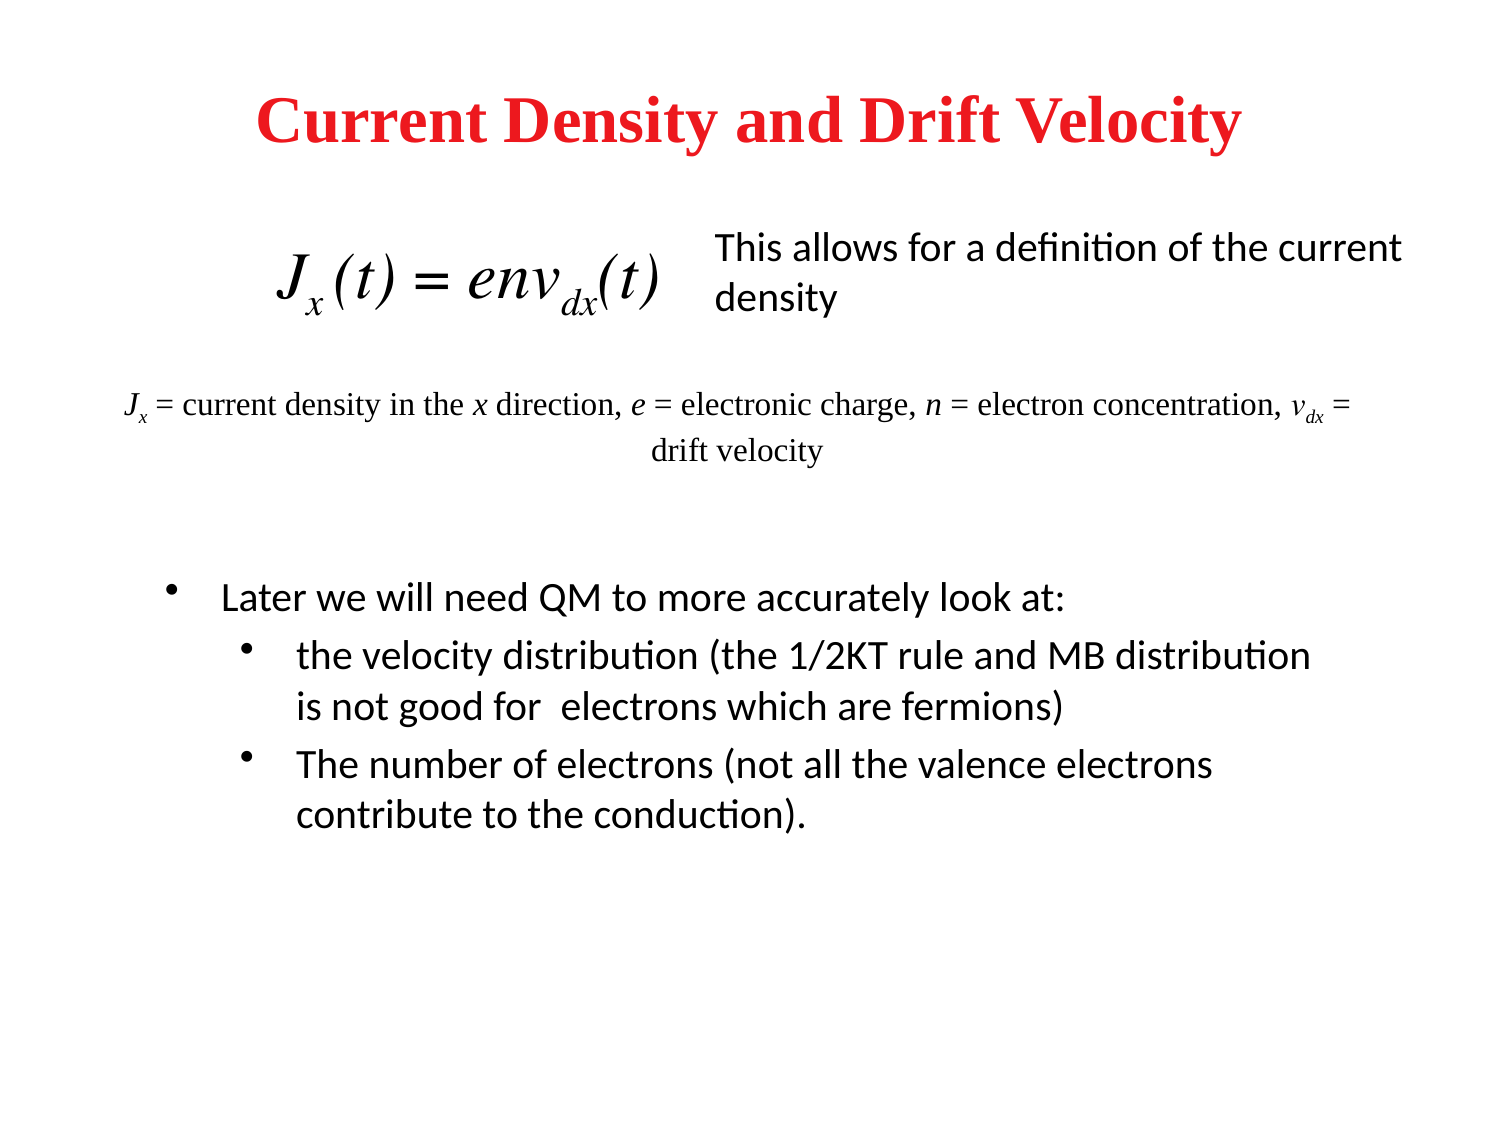

Current Density and Drift Velocity
This allows for a definition of the current density
Jx (t) = envdx(t)
Jx = current density in the x direction, e = electronic charge, n = electron concentration, vdx = drift velocity
Later we will need QM to more accurately look at:
the velocity distribution (the 1/2KT rule and MB distribution is not good for  electrons which are fermions)
The number of electrons (not all the valence electrons contribute to the conduction).